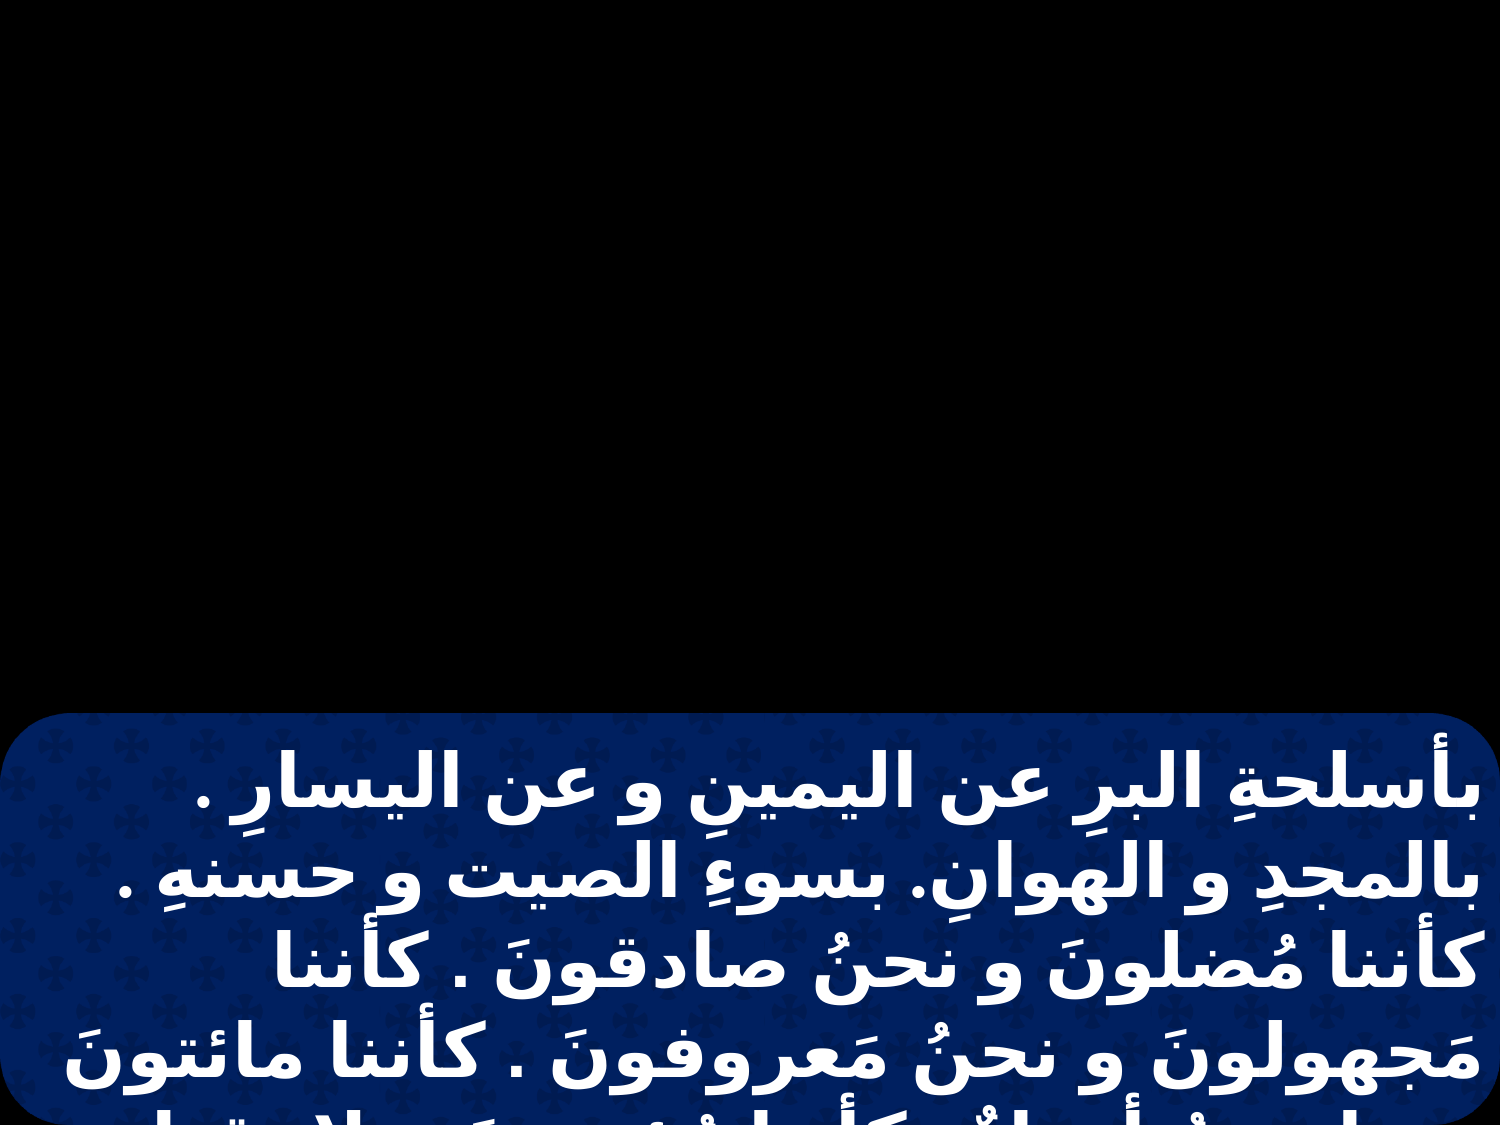

بأسلحةِ البرِ عن اليمينِ و عن اليسارِ . بالمجدِ و الهوانِ. بسوءِ الصيت و حسنهِ . كأننا مُضلونَ و نحنُ صادقونَ . كأننا مَجهولونَ و نحنُ مَعروفونَ . كأننا مائتونَ و ها نحنُ أحياءٌ . كأننا مُؤدبونَ و لا نقتل . كأننا حزانى و نحنُ دائماً فرحونَ .